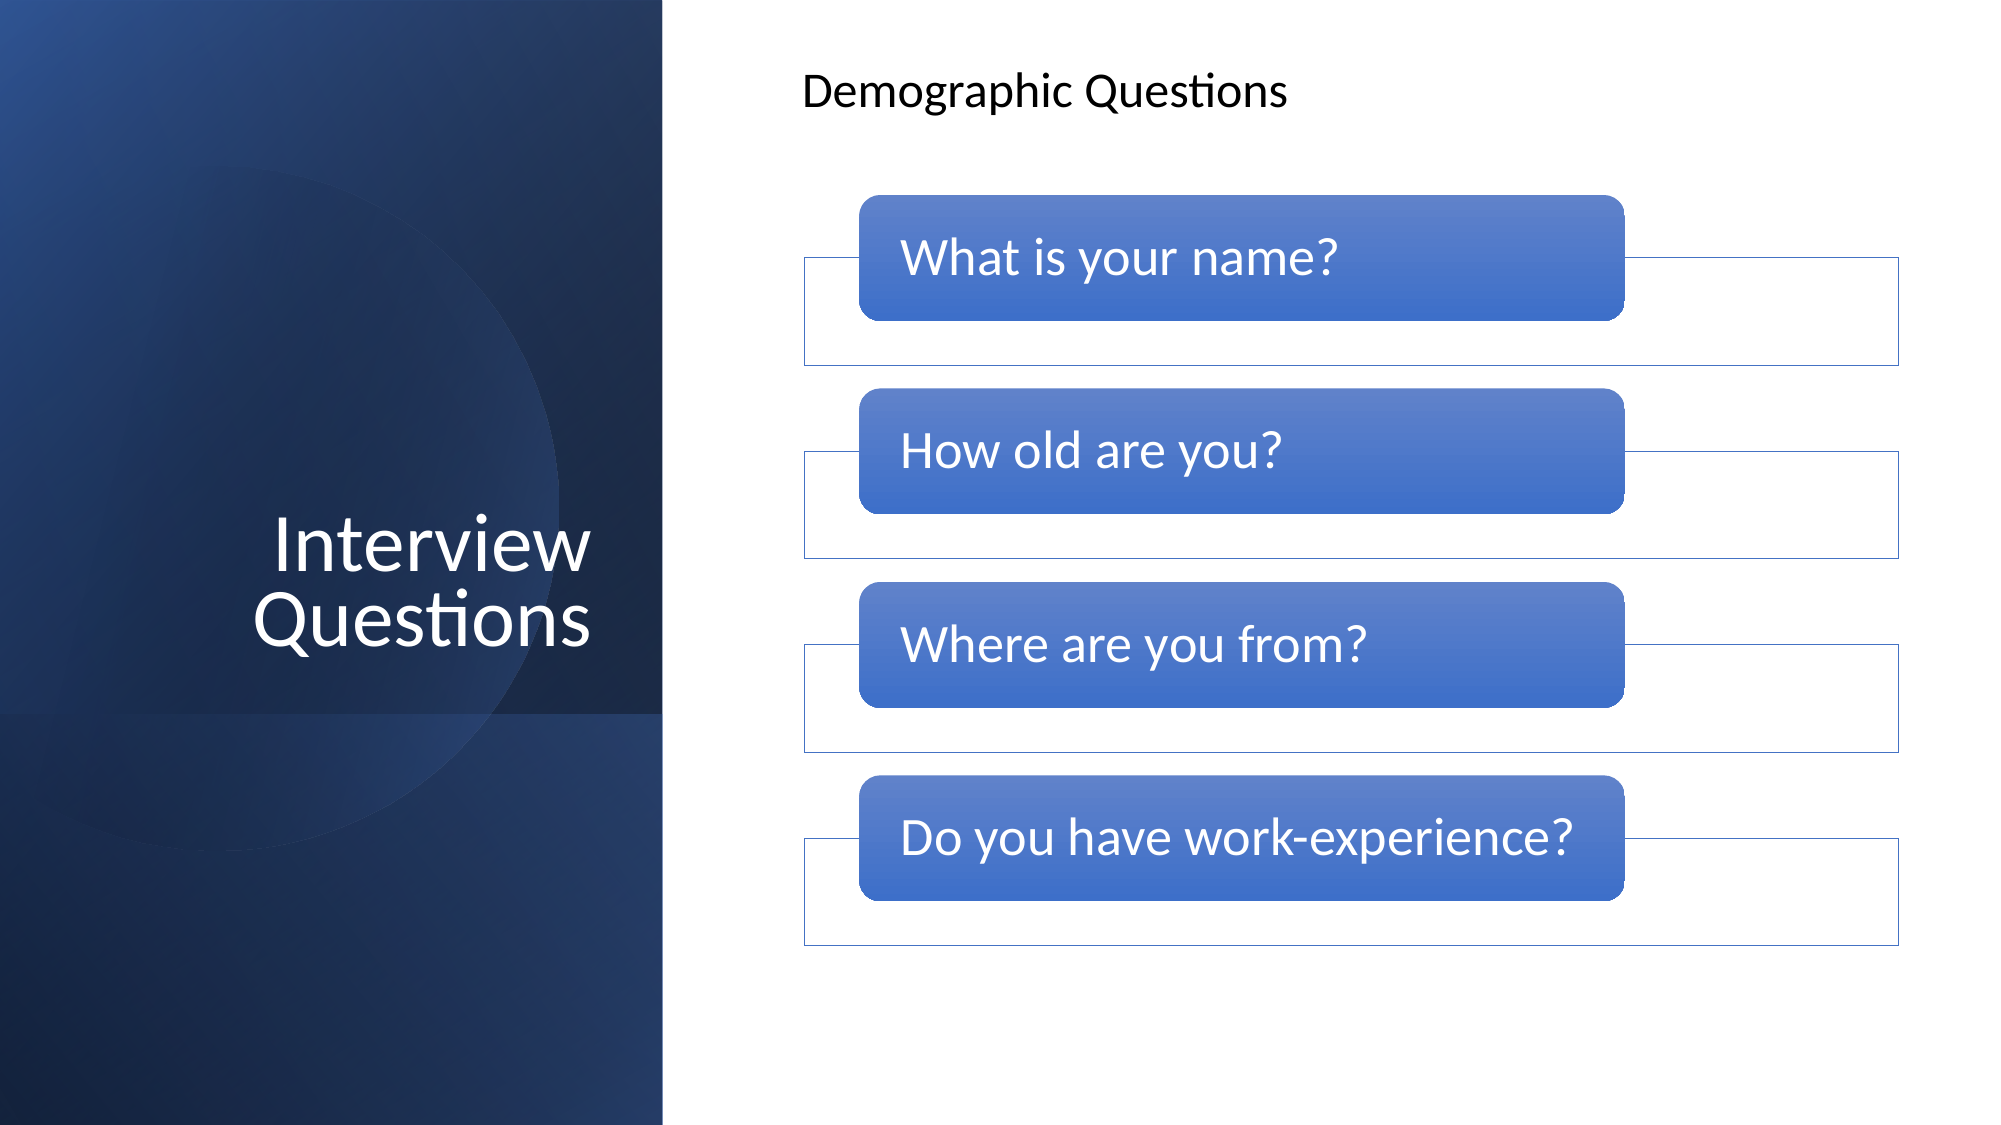

Demographic Questions
What is your name?
How old are you?
Where are you from?
Do you have work-experience?

Interview Questions